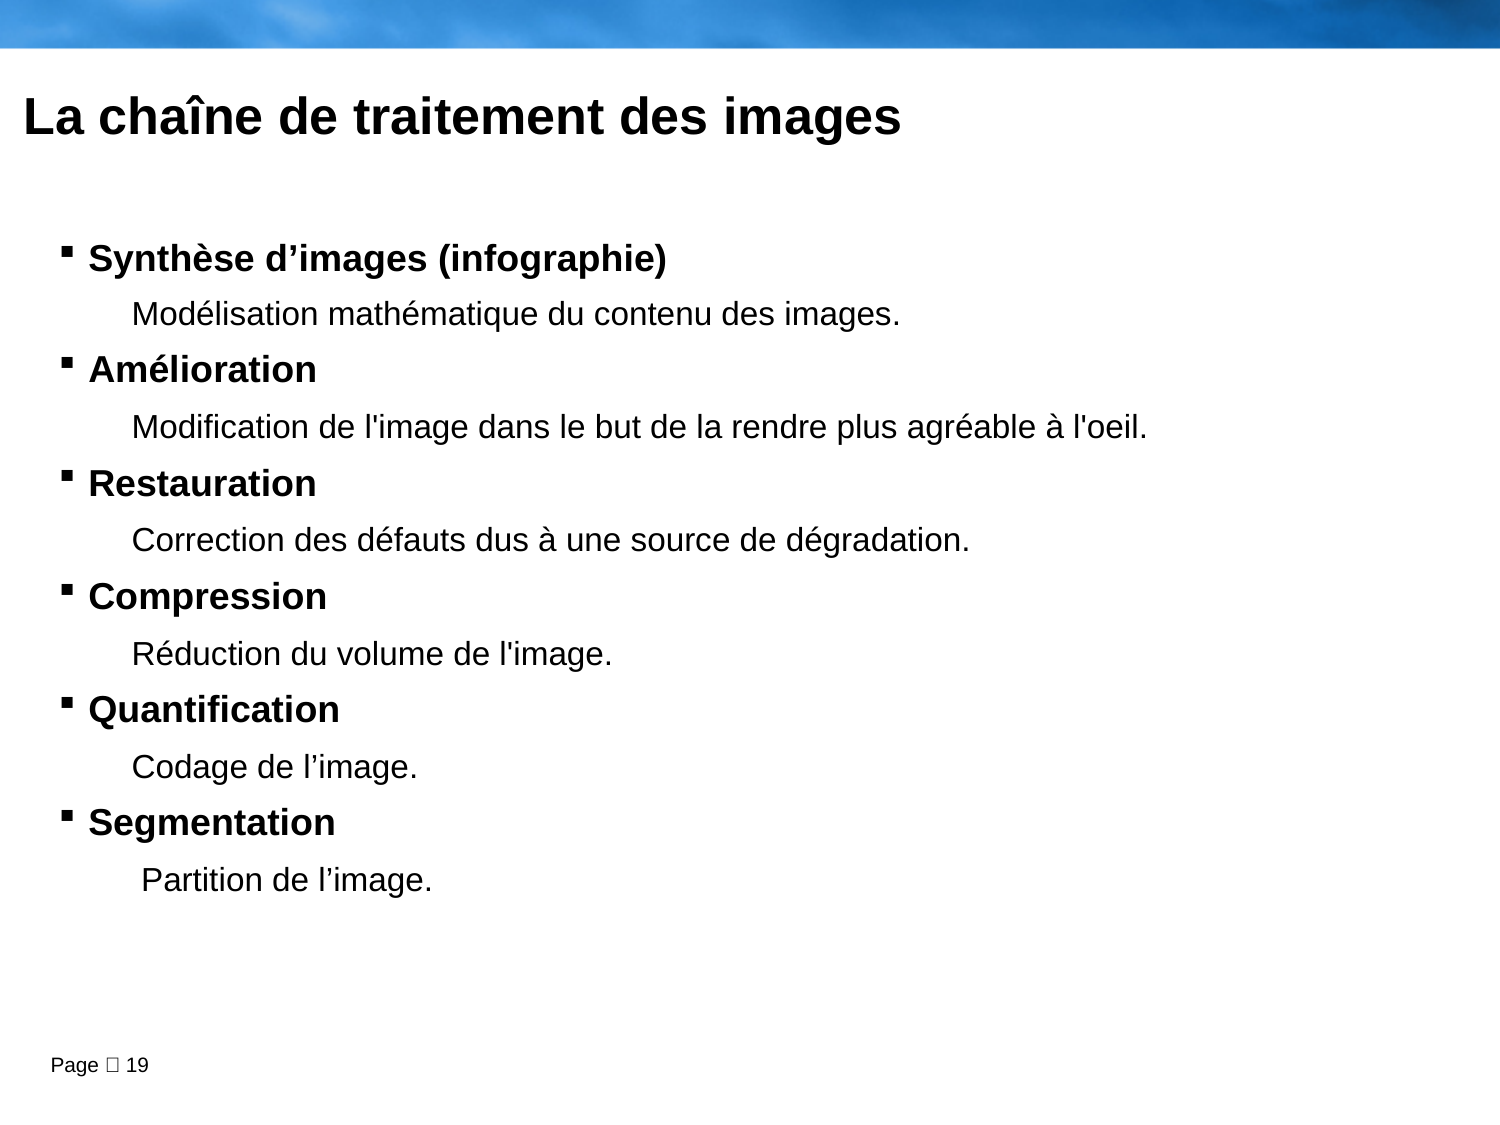

# La chaîne de traitement des images
Synthèse d’images (infographie)
Modélisation mathématique du contenu des images.
Amélioration
Modification de l'image dans le but de la rendre plus agréable à l'oeil.
Restauration
Correction des défauts dus à une source de dégradation.
Compression
Réduction du volume de l'image.
Quantification
Codage de l’image.
Segmentation
 Partition de l’image.